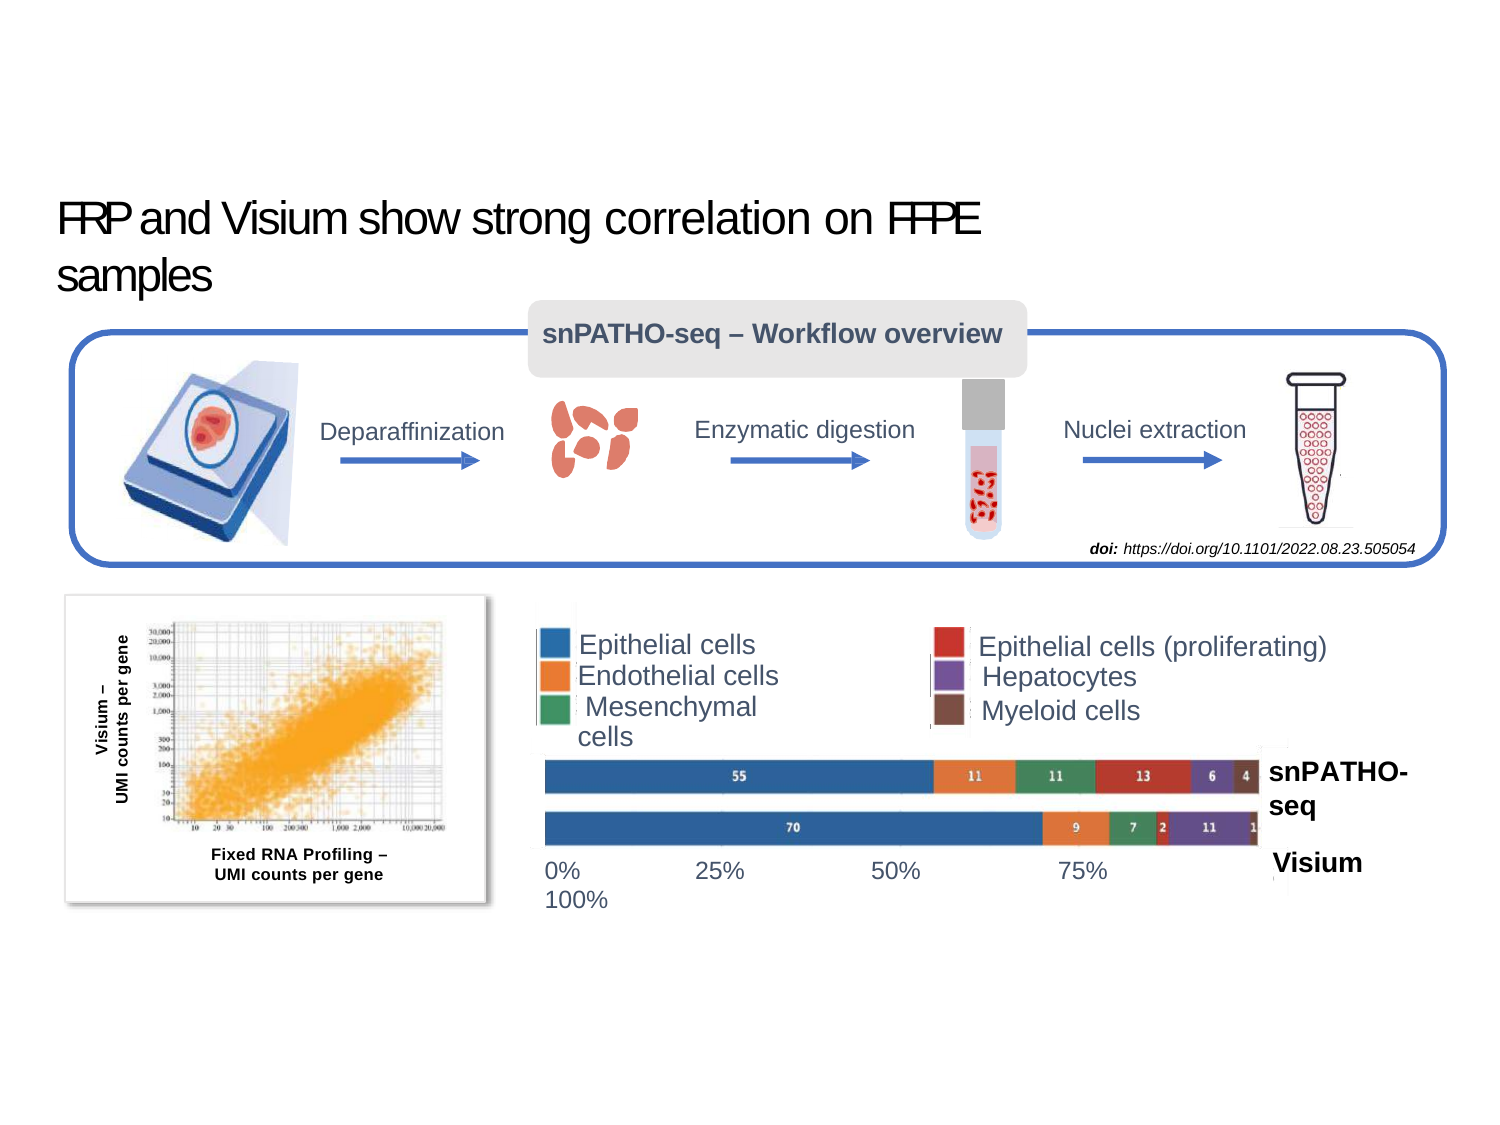

# FRP and Visium show strong correlation on FFPE samples

snPATHO-seq – Workflow overview

Nuclei extraction
Enzymatic digestion
Deparaffinization

doi: https://doi.org/10.1101/2022.08.23.505054

Epithelial cells  Endothelial cells  Mesenchymal  cells
Epithelial cells (proliferating)  Hepatocytes
Myeloid cells

Visium –
UMI counts per gene
snPATHO-seq
Visium
Fixed RNA Profiling –
UMI counts per gene
0%	25%	50%	75%	100%